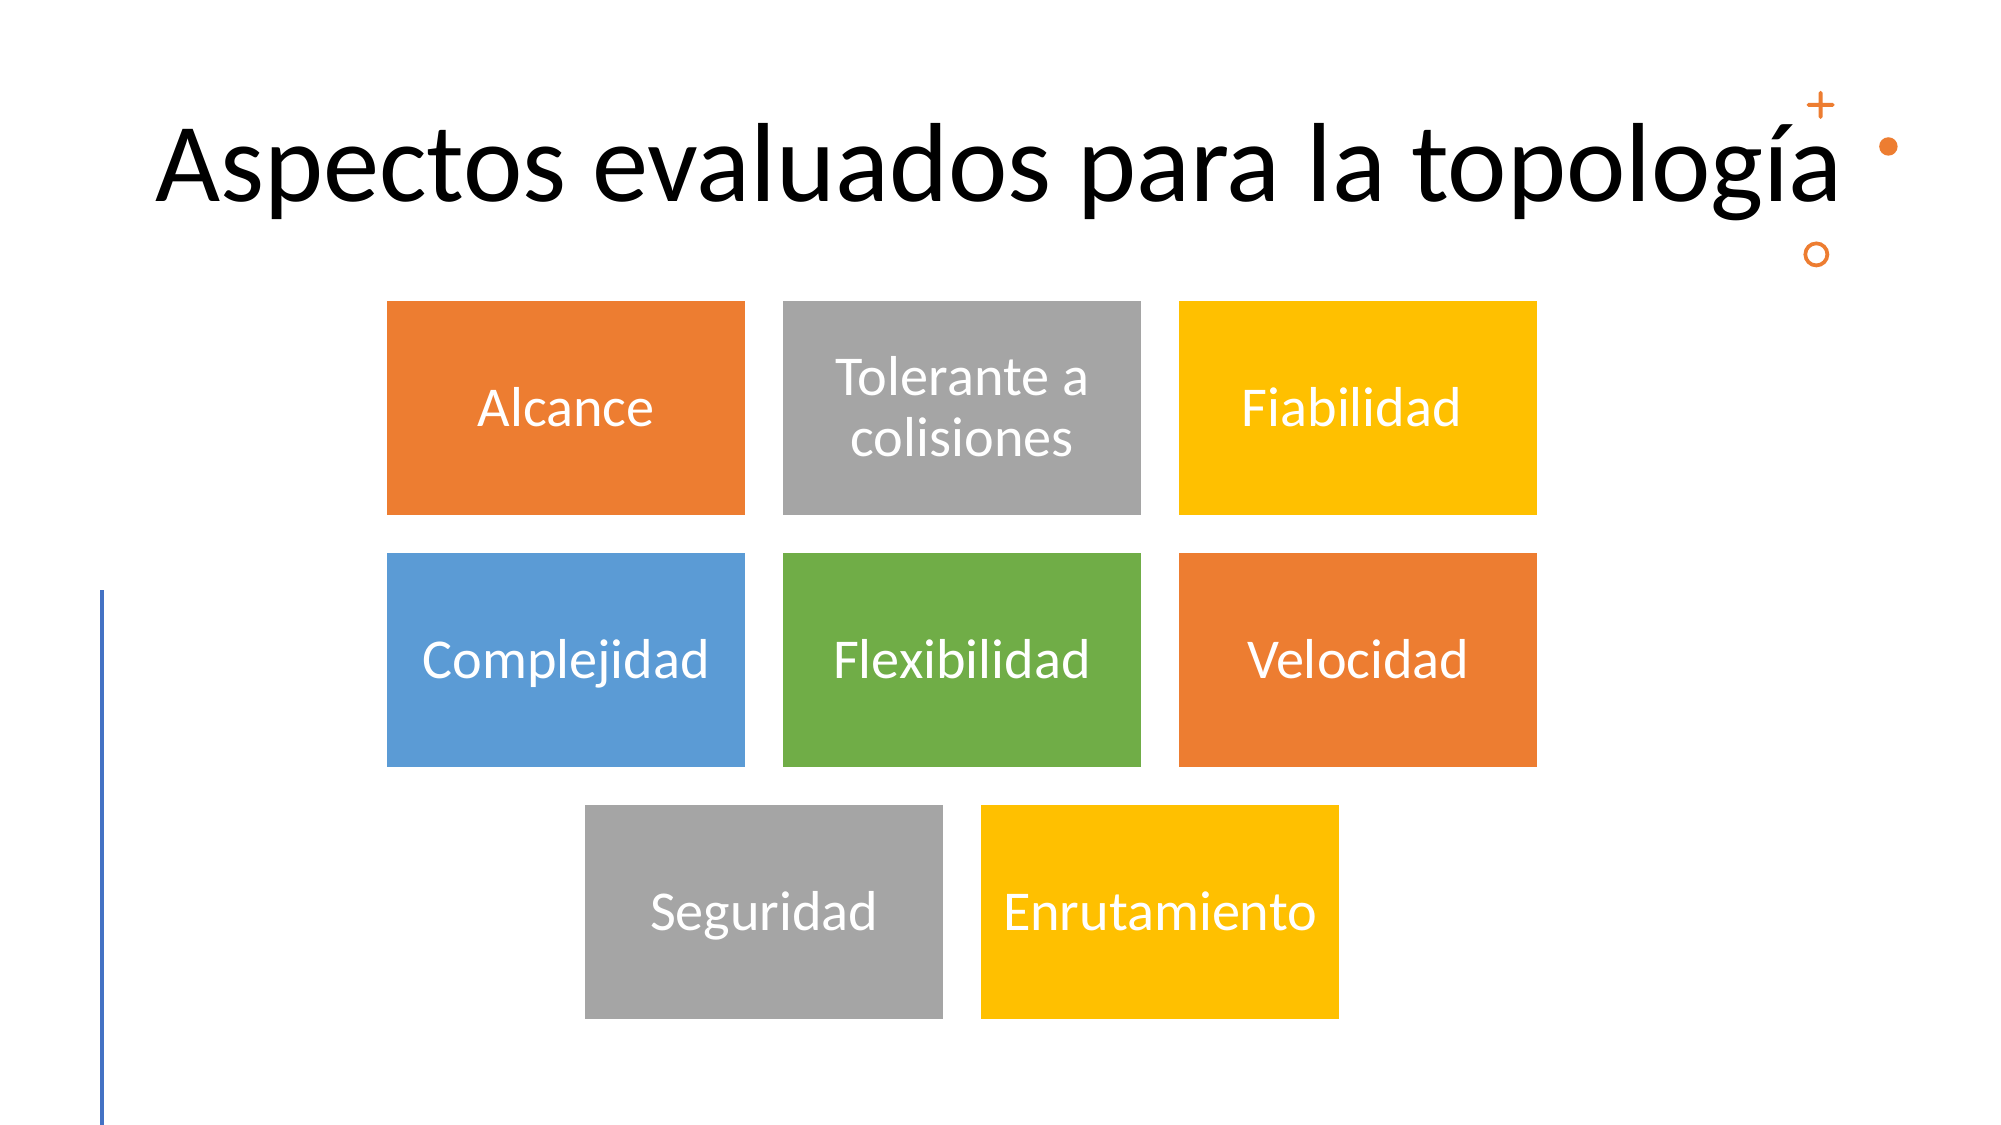

# Aspectos evaluados para la topología
Alcance
Tolerante a colisiones
Fiabilidad
Complejidad
Flexibilidad
Velocidad
Seguridad
Enrutamiento